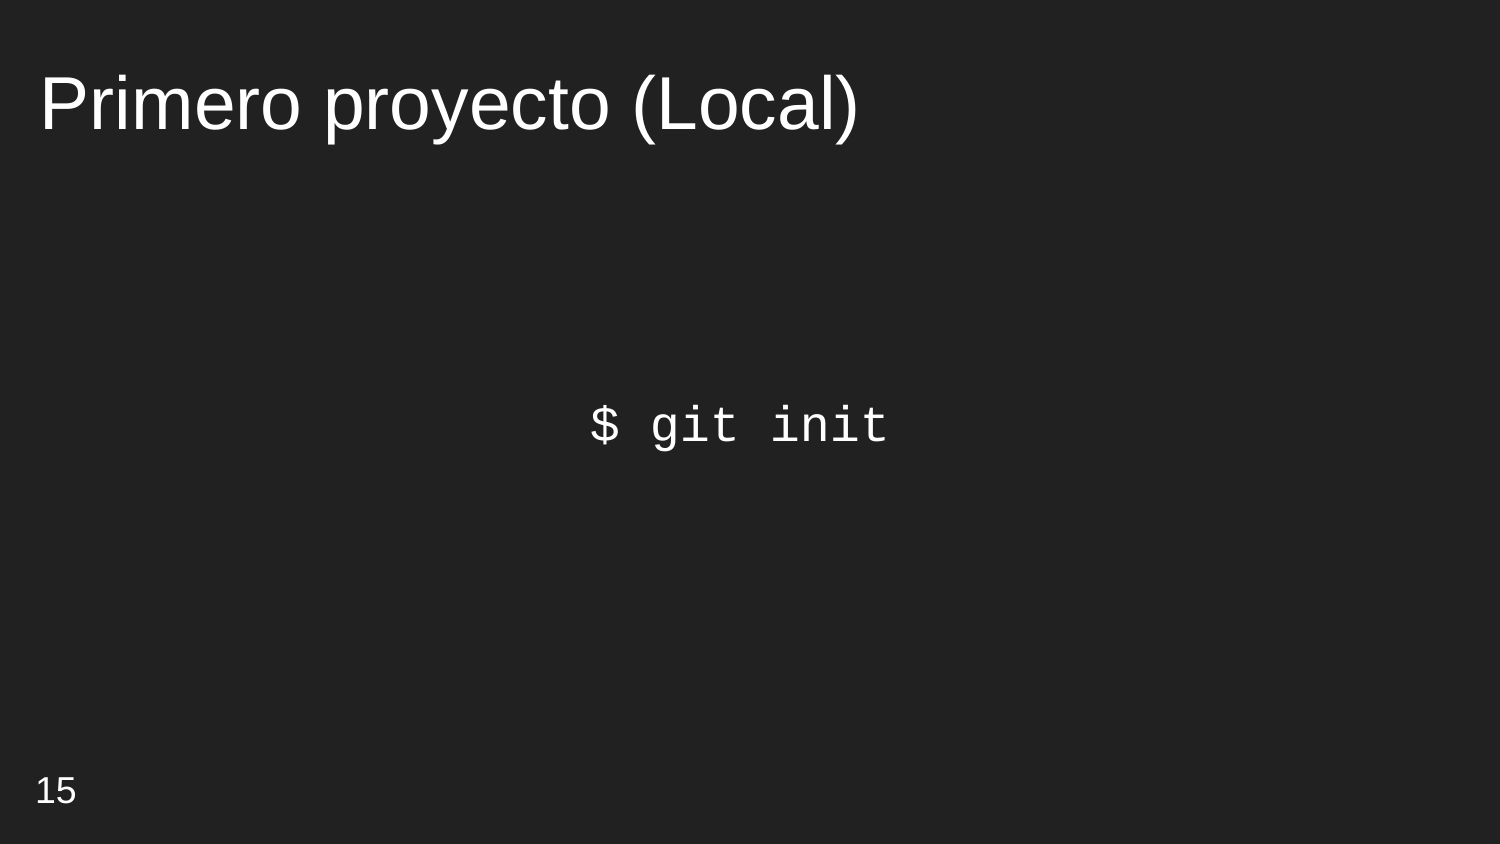

Primero proyecto (Local)
# $ git init

15